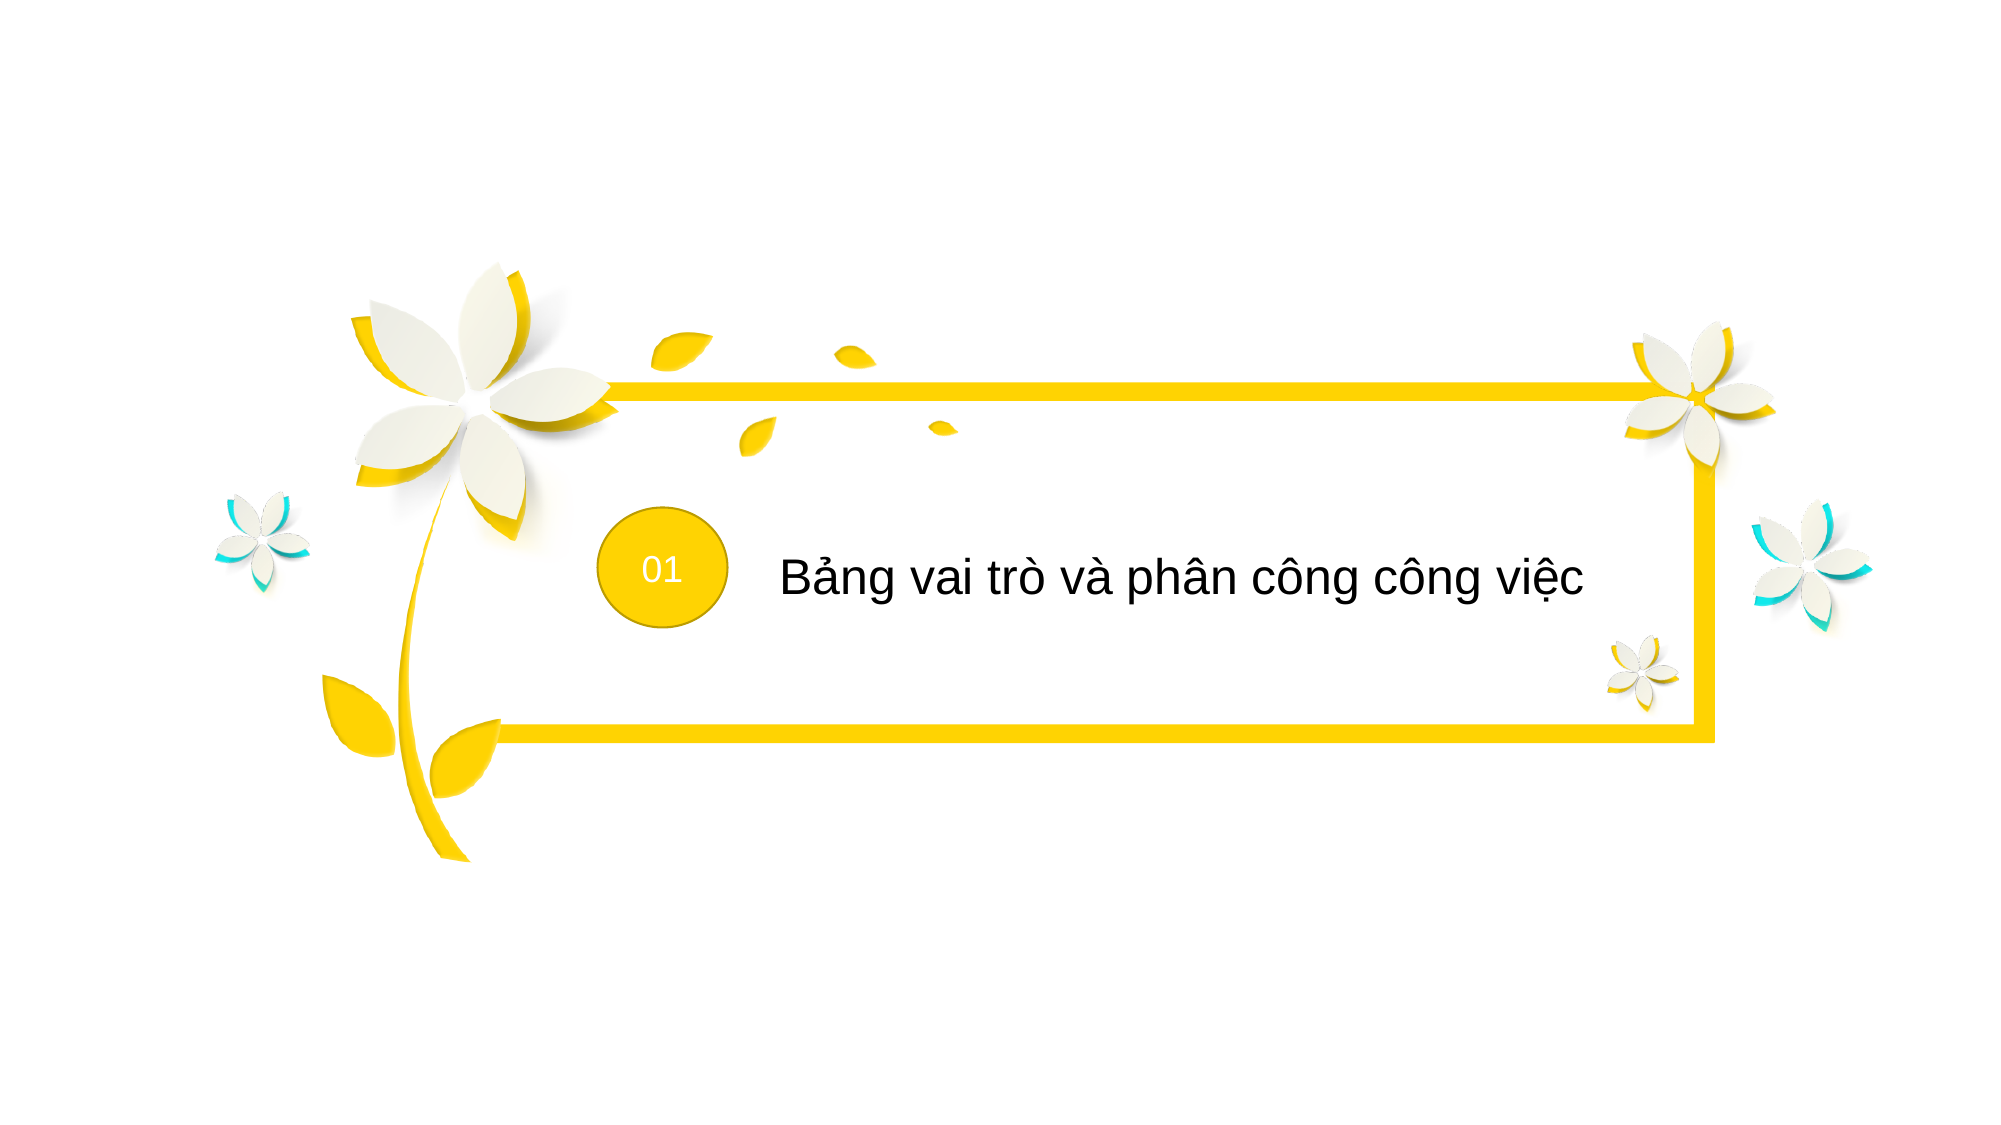

01
Bảng vai trò và phân công công việc